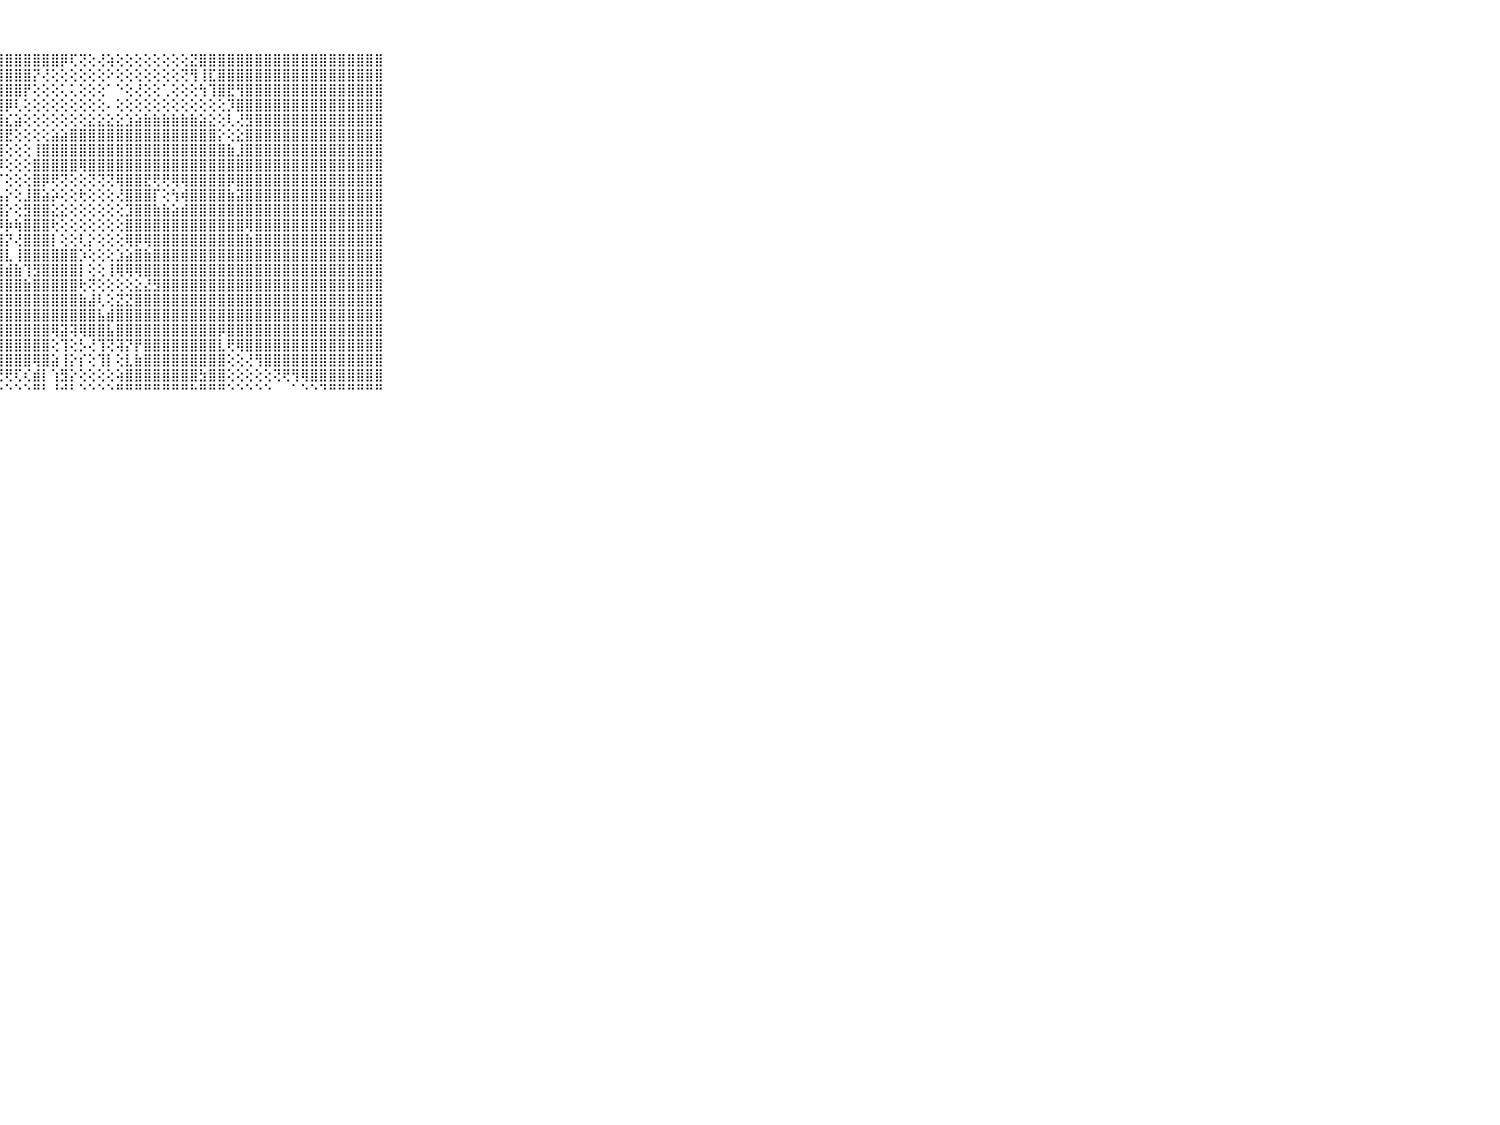

⠀⠀⠀⠀⠀⠀⠀⠀⠀⠀⠀⣿⣿⣿⣿⣿⣿⣿⣿⣿⣿⣿⣿⣿⣿⣿⣿⣿⣿⣿⣿⣿⣿⣿⡿⢏⢝⢕⢜⢵⢕⢕⢕⢕⢕⢕⢕⢕⣝⣿⣿⣿⣿⣿⣿⣿⣿⣿⣿⣿⣿⣿⣿⣿⣿⣿⣿⣿⣿⠀⠀⠀⠀⠀⠀⠀⠀⠀⠀⠀⠀
⠀⠀⠀⠀⠀⠀⠀⠀⠀⠀⠀⣿⣿⣿⣿⣿⣿⣿⣿⣿⣿⣿⣿⣿⣿⣿⣿⣿⣿⣿⣿⡝⢜⢕⢕⢕⢕⢕⢕⠕⢕⢕⢕⢕⢕⢕⢕⢝⢻⢸⣏⣿⣿⣿⣿⣿⣿⣿⣿⣿⣿⣿⣿⣿⣿⣿⣿⣿⣿⠀⠀⠀⠀⠀⠀⠀⠀⠀⠀⠀⠀
⠀⠀⠀⠀⠀⠀⠀⠀⠀⠀⠀⣿⣿⣿⣿⣿⣿⣿⣿⣿⣿⣿⣿⣿⣿⣿⣿⣿⣿⣿⡟⢕⢕⢕⢅⢅⢕⢕⢕⠁⠑⢕⢜⢕⢕⢁⢕⢕⢕⢳⢹⣿⣟⢻⣿⣿⣿⣿⣿⣿⣿⣿⣿⣿⣿⣿⣿⣿⣿⠀⠀⠀⠀⠀⠀⠀⠀⠀⠀⠀⠀
⠀⠀⠀⠀⠀⠀⠀⠀⠀⠀⠀⣿⣿⣿⣿⣿⣿⣿⣿⣿⣿⣿⣿⣿⣿⣿⣿⣿⡿⢇⢕⢕⢕⢕⢕⢕⢕⢕⢕⠄⢕⢕⢕⢕⢕⢕⢕⢕⢕⢕⢕⢕⡹⣿⣿⣿⣿⣿⣿⣿⣿⣿⣿⣿⣿⣿⣿⣿⣿⠀⠀⠀⠀⠀⠀⠀⠀⠀⠀⠀⠀
⠀⠀⠀⠀⠀⠀⠀⠀⠀⠀⠀⣿⣿⣿⣿⣿⣿⣿⣿⣿⣿⣿⣿⣿⣿⣿⣿⣿⣎⣵⢕⢕⢕⢕⢕⢕⢕⣕⣕⣕⣕⣱⣵⣷⣷⣷⣷⣷⣷⣵⣕⢕⢇⢜⣻⣿⣿⣿⣿⣿⣿⣿⣿⣿⣿⣿⣿⣿⣿⠀⠀⠀⠀⠀⠀⠀⠀⠀⠀⠀⠀
⠀⠀⠀⠀⠀⠀⠀⠀⠀⠀⠀⣿⣿⣿⣿⣿⣿⣿⣿⣿⣿⣿⣿⣿⣿⣿⣿⣽⣟⢕⢕⢕⢕⣵⣵⣿⣿⣿⣿⣿⣿⣿⣿⣿⣿⣿⣿⣿⣿⣿⣿⡕⢕⣕⣿⣿⣿⣿⣿⣿⣿⣿⣿⣿⣿⣿⣿⣿⣿⠀⠀⠀⠀⠀⠀⠀⠀⠀⠀⠀⠀
⠀⠀⠀⠀⠀⠀⠀⠀⠀⠀⠀⣿⣿⣿⣿⣿⣿⣿⣿⣿⣿⣿⣿⣿⣿⣿⣿⣿⢕⢕⢕⢸⣿⣿⣿⣿⣿⣿⣿⣿⣿⣿⣿⣿⣿⣿⣿⣿⣿⣿⣿⣿⣷⣸⣿⣿⣿⣿⣿⣿⣿⣿⣿⣿⣿⣿⣿⣿⣿⠀⠀⠀⠀⠀⠀⠀⠀⠀⠀⠀⠀
⠀⠀⠀⠀⠀⠀⠀⠀⠀⠀⠀⣿⣿⣿⣿⣿⣿⣿⣿⣿⣿⣿⣿⣿⣿⣿⣿⡿⢕⢕⢕⣿⣿⣿⣿⣿⢿⣿⣿⣿⣿⣿⣿⣿⣿⣿⣿⣿⣿⣿⣿⣿⣿⣿⣿⣿⣿⣿⣿⣿⣿⣿⣿⣿⣿⣿⣿⣿⣿⠀⠀⠀⠀⠀⠀⠀⠀⠀⠀⠀⠀
⠀⠀⠀⠀⠀⠀⠀⠀⠀⠀⠀⣿⣿⣿⣿⣿⣿⣿⣿⣿⣿⣿⣿⣿⣿⣿⣿⡏⢕⢕⢕⣿⡿⢟⢝⢕⢕⢝⢝⢝⢿⣿⣿⣟⢟⢟⢿⢿⣿⣿⣿⣿⡿⣿⣿⣿⣿⣿⣿⣿⣿⣿⣿⣿⣿⣿⣿⣿⣿⠀⠀⠀⠀⠀⠀⠀⠀⠀⠀⠀⠀
⠀⠀⠀⠀⠀⠀⠀⠀⠀⠀⠀⣿⣿⣿⣿⣿⣿⣿⣿⣿⣿⣿⣿⣿⣿⣿⣿⣧⡕⢕⣸⣿⣵⡵⢕⢕⢗⢕⢕⢕⢜⣿⣿⣿⡏⢕⢳⢾⣿⣿⣿⣿⣷⣽⣿⣿⣿⣿⣿⣿⣿⣿⣿⣿⣿⣿⣿⣿⣿⠀⠀⠀⠀⠀⠀⠀⠀⠀⠀⠀⠀
⠀⠀⠀⠀⠀⠀⠀⠀⠀⠀⠀⣿⣿⣿⣿⣿⣿⣿⣿⣿⣿⣿⣿⣿⣿⣿⣿⣿⡕⢕⣻⣿⣿⣕⣕⢕⢕⢕⢕⢕⢕⣹⣿⣿⣷⣷⣵⣾⣿⣿⣿⣿⣿⣿⣿⣿⣿⣿⣿⣿⣿⣿⣿⣿⣿⣿⣿⣿⣿⠀⠀⠀⠀⠀⠀⠀⠀⠀⠀⠀⠀
⠀⠀⠀⠀⠀⠀⠀⠀⠀⠀⠀⣿⣿⣿⣿⣿⣿⣿⣿⣿⣿⣿⣿⣿⣿⣿⣿⡿⡷⢷⣿⣿⣿⢗⢕⢕⢕⢕⢕⢕⢕⣿⣿⣿⣿⣿⣿⣿⣿⣿⣿⣿⣿⣿⢿⣿⣿⣿⣿⣿⣿⣿⣿⣿⣿⣿⣿⣿⣿⠀⠀⠀⠀⠀⠀⠀⠀⠀⠀⠀⠀
⠀⠀⠀⠀⠀⠀⠀⠀⠀⠀⠀⣿⣿⣿⣿⣿⣿⣿⣿⣿⣿⣿⣿⣿⣿⣿⣿⢼⡝⢜⣿⣿⣿⡇⢕⢕⢇⡕⢕⢕⢕⢿⡿⢿⣿⣿⣿⣿⣿⣿⣿⣿⣿⣿⣷⣿⣿⣿⣿⣿⣿⣿⣿⣿⣿⣿⣿⣿⣿⠀⠀⠀⠀⠀⠀⠀⠀⠀⠀⠀⠀
⠀⠀⠀⠀⠀⠀⠀⠀⠀⠀⠀⣿⣿⣿⣿⣿⣿⣿⣿⣿⣿⣿⣿⣿⣿⣿⣿⣾⣇⢸⣿⣿⣿⣿⣿⣿⡱⢕⢕⢕⣱⣵⣿⣷⣿⣿⣿⣿⣿⣿⣿⣿⣿⣿⣿⣿⣿⣿⣿⣿⣿⣿⣿⣿⣿⣿⣿⣿⣿⠀⠀⠀⠀⠀⠀⠀⠀⠀⠀⠀⠀
⠀⠀⠀⠀⠀⠀⠀⠀⠀⠀⠀⣿⣿⣿⣿⣿⣿⣿⣿⣿⣿⣿⣿⣿⣿⣿⣿⣿⣾⣷⢹⣻⣿⣿⣿⣿⡇⢕⢕⢸⢿⢿⢿⣿⣿⣿⣿⣿⣿⣿⣿⣿⣿⣿⣿⣿⣿⣿⣿⣿⣿⣿⣿⣿⣿⣿⣿⣿⣿⠀⠀⠀⠀⠀⠀⠀⠀⠀⠀⠀⠀
⠀⠀⠀⠀⠀⠀⠀⠀⠀⠀⠀⣿⣿⣿⣿⣿⣿⣿⣿⣿⣿⣿⣿⣿⣿⣿⣿⣿⣿⣿⣷⣿⣿⣿⣿⣿⢗⢝⢕⢕⢕⢕⣕⣜⣻⣿⣿⣿⣿⣿⣿⣿⣿⣿⣿⣿⣿⣿⣿⣿⣿⣿⣿⣿⣿⣿⣿⣿⣿⠀⠀⠀⠀⠀⠀⠀⠀⠀⠀⠀⠀
⠀⠀⠀⠀⠀⠀⠀⠀⠀⠀⠀⣿⣿⣿⣿⣿⣿⣿⣿⣿⣿⣿⣿⣿⣿⣿⣿⣿⣿⣿⣿⣿⣿⣿⣿⣿⣷⣼⢇⢕⣝⣝⣿⣿⣿⣿⣿⣿⣿⣿⣿⣿⣿⣿⣿⣿⣿⣿⣿⣿⣿⣿⣿⣿⣿⣿⣿⣿⣿⠀⠀⠀⠀⠀⠀⠀⠀⠀⠀⠀⠀
⠀⠀⠀⠀⠀⠀⠀⠀⠀⠀⠀⣿⣿⣿⣿⣿⣿⣿⣿⣿⣿⣿⣿⣿⣿⣿⣿⣿⣿⣿⣿⣿⣿⣿⣿⣿⣿⣿⣧⣾⣿⣿⣿⣿⣿⣿⣿⣿⣿⣿⣿⣿⣿⣿⣿⣿⣿⣿⣿⣿⣿⣿⣿⣿⣿⣿⣿⣿⣿⠀⠀⠀⠀⠀⠀⠀⠀⠀⠀⠀⠀
⠀⠀⠀⠀⠀⠀⠀⠀⠀⠀⠀⣿⣿⣿⣿⣿⣿⣿⣿⣿⣿⣿⣿⣿⣿⣿⣿⣿⣿⣿⣿⣿⣿⢿⣽⢽⢿⣿⣿⣧⣿⣿⣿⣿⣿⣿⣿⣿⣿⣿⣿⡿⣿⣿⣿⣿⣿⣿⣿⣿⣿⣿⣿⣿⣿⣿⣿⣿⣿⠀⠀⠀⠀⠀⠀⠀⠀⠀⠀⠀⠀
⠀⠀⠀⠀⠀⠀⠀⠀⠀⠀⠀⣿⣿⣿⣿⣿⣿⣿⣿⣿⣿⣿⣿⣿⣿⣿⣿⣿⣿⣿⣿⣿⣿⢕⢹⢕⡣⢜⢹⢝⢽⡝⡟⣿⣿⣿⣿⣿⣿⣿⣿⣇⢟⢿⣿⣿⣿⣿⣿⣿⣿⣿⣿⣿⣿⣿⣿⣿⣿⠀⠀⠀⠀⠀⠀⠀⠀⠀⠀⠀⠀
⠀⠀⠀⠀⠀⠀⠀⠀⠀⠀⠀⣿⣿⣿⣿⣿⣿⣿⣿⣿⣿⣿⣿⣿⣿⣿⣿⣿⣿⣿⣿⢿⣿⣵⢸⡕⡎⢕⢹⡇⢕⣇⣷⣿⣿⣿⣿⣿⣿⣿⣿⣿⢕⢕⢜⢻⣿⣿⣿⣿⣿⣿⣿⣿⣿⣿⣿⣿⣿⠀⠀⠀⠀⠀⠀⠀⠀⠀⠀⠀⠀
⠀⠀⠀⠀⠀⠀⠀⠀⠀⠀⠀⣿⣿⣿⣿⣿⣿⣿⣿⣿⣿⣿⣿⣿⣿⣿⢿⢟⢟⢏⢎⣾⡇⢱⣻⡕⢕⢕⢕⢕⢵⣿⣿⣿⣿⣿⣿⣿⣿⣳⣿⣿⢕⢕⢕⢕⢕⢝⢟⢻⢿⣿⣿⣿⣿⣿⣿⣿⣿⠀⠀⠀⠀⠀⠀⠀⠀⠀⠀⠀⠀
⠀⠀⠀⠀⠀⠀⠀⠀⠀⠀⠀⠛⠛⠛⠛⠛⠛⠛⠛⠛⠛⠛⠛⠋⠑⠑⠑⠑⠑⠑⠑⠛⠃⠘⠚⠃⠑⠑⠑⠑⠛⠛⠛⠛⠛⠛⠛⠛⠓⠛⠛⠛⠑⠑⠑⠑⠑⠀⠀⠁⠑⠑⠙⠛⠛⠛⠛⠛⠛⠀⠀⠀⠀⠀⠀⠀⠀⠀⠀⠀⠀